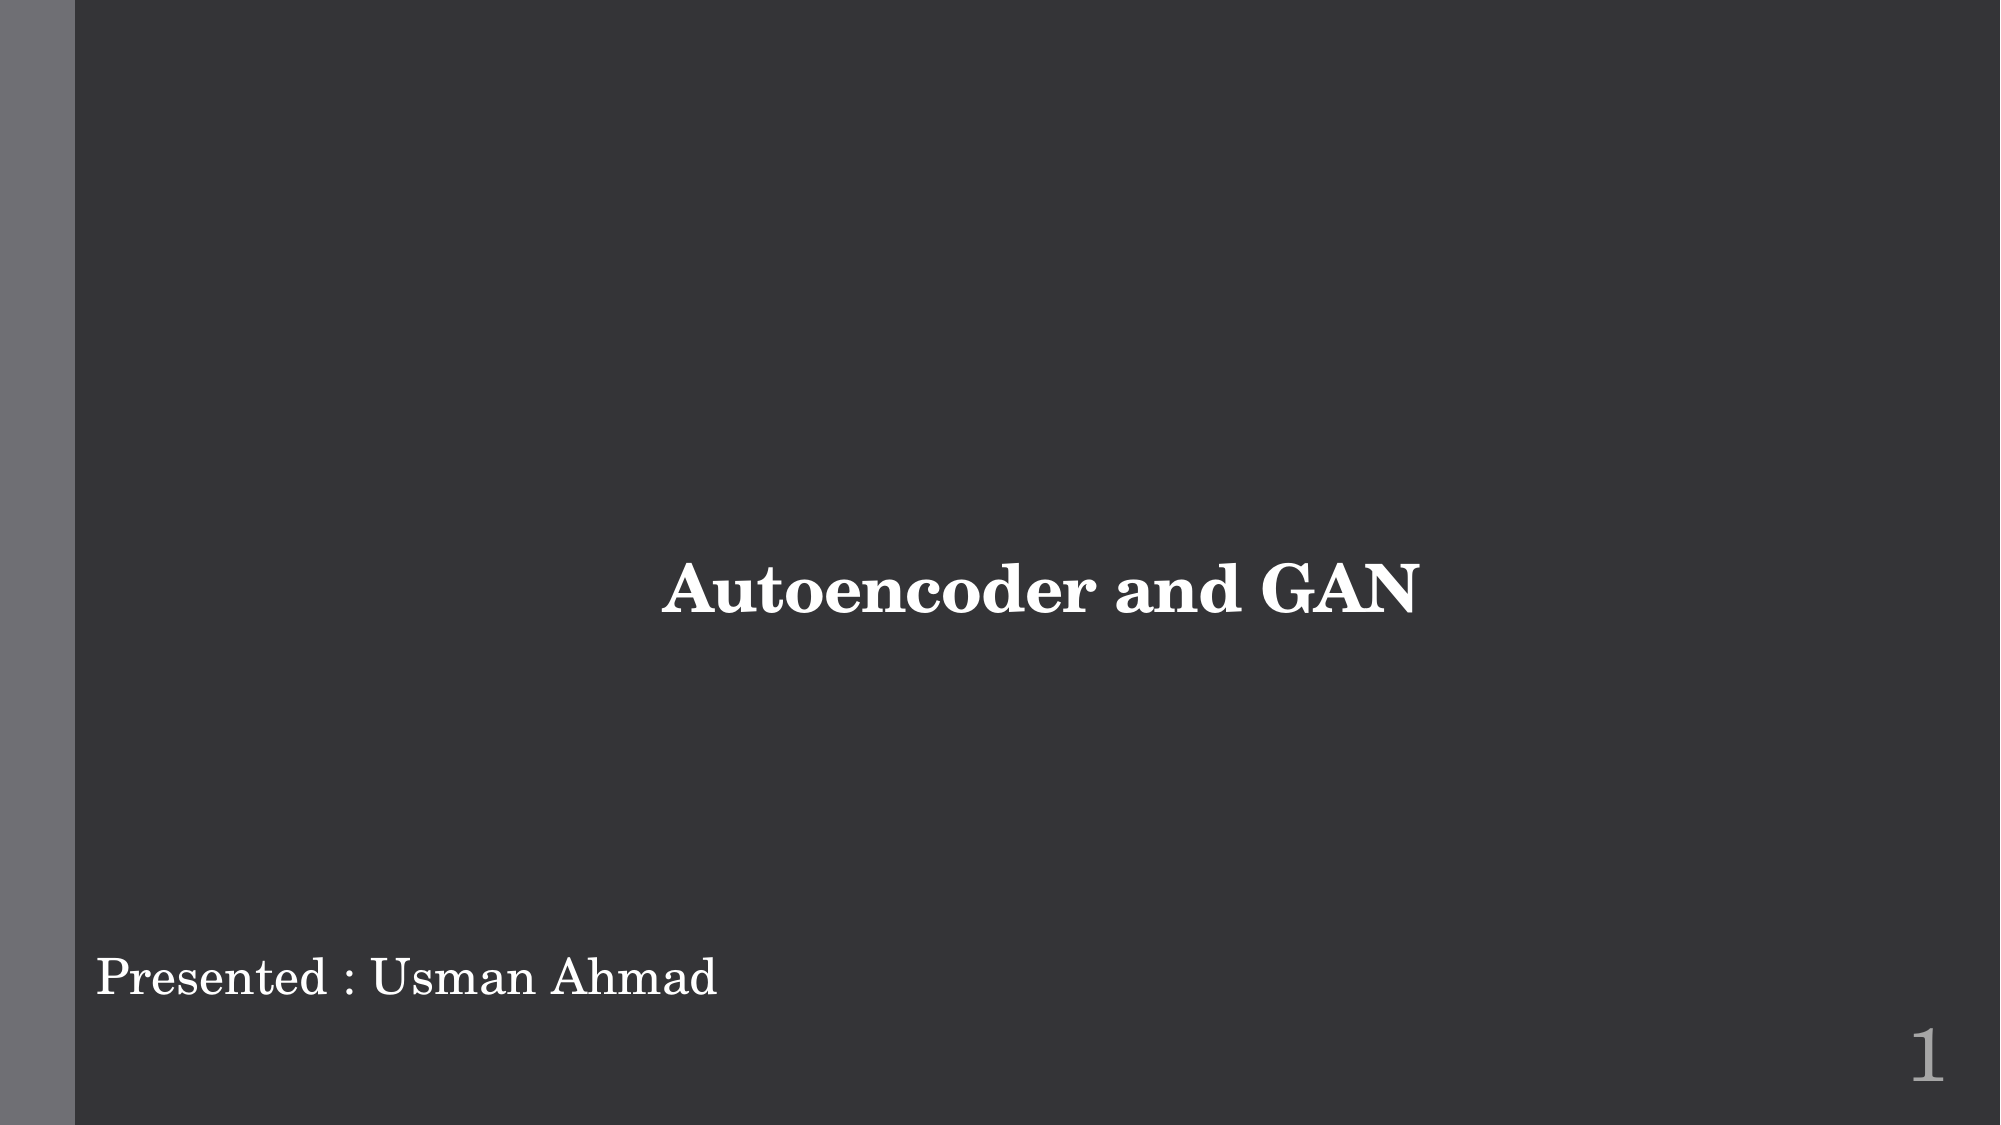

Autoencoder and GAN

Presented : Usman Ahmad
1